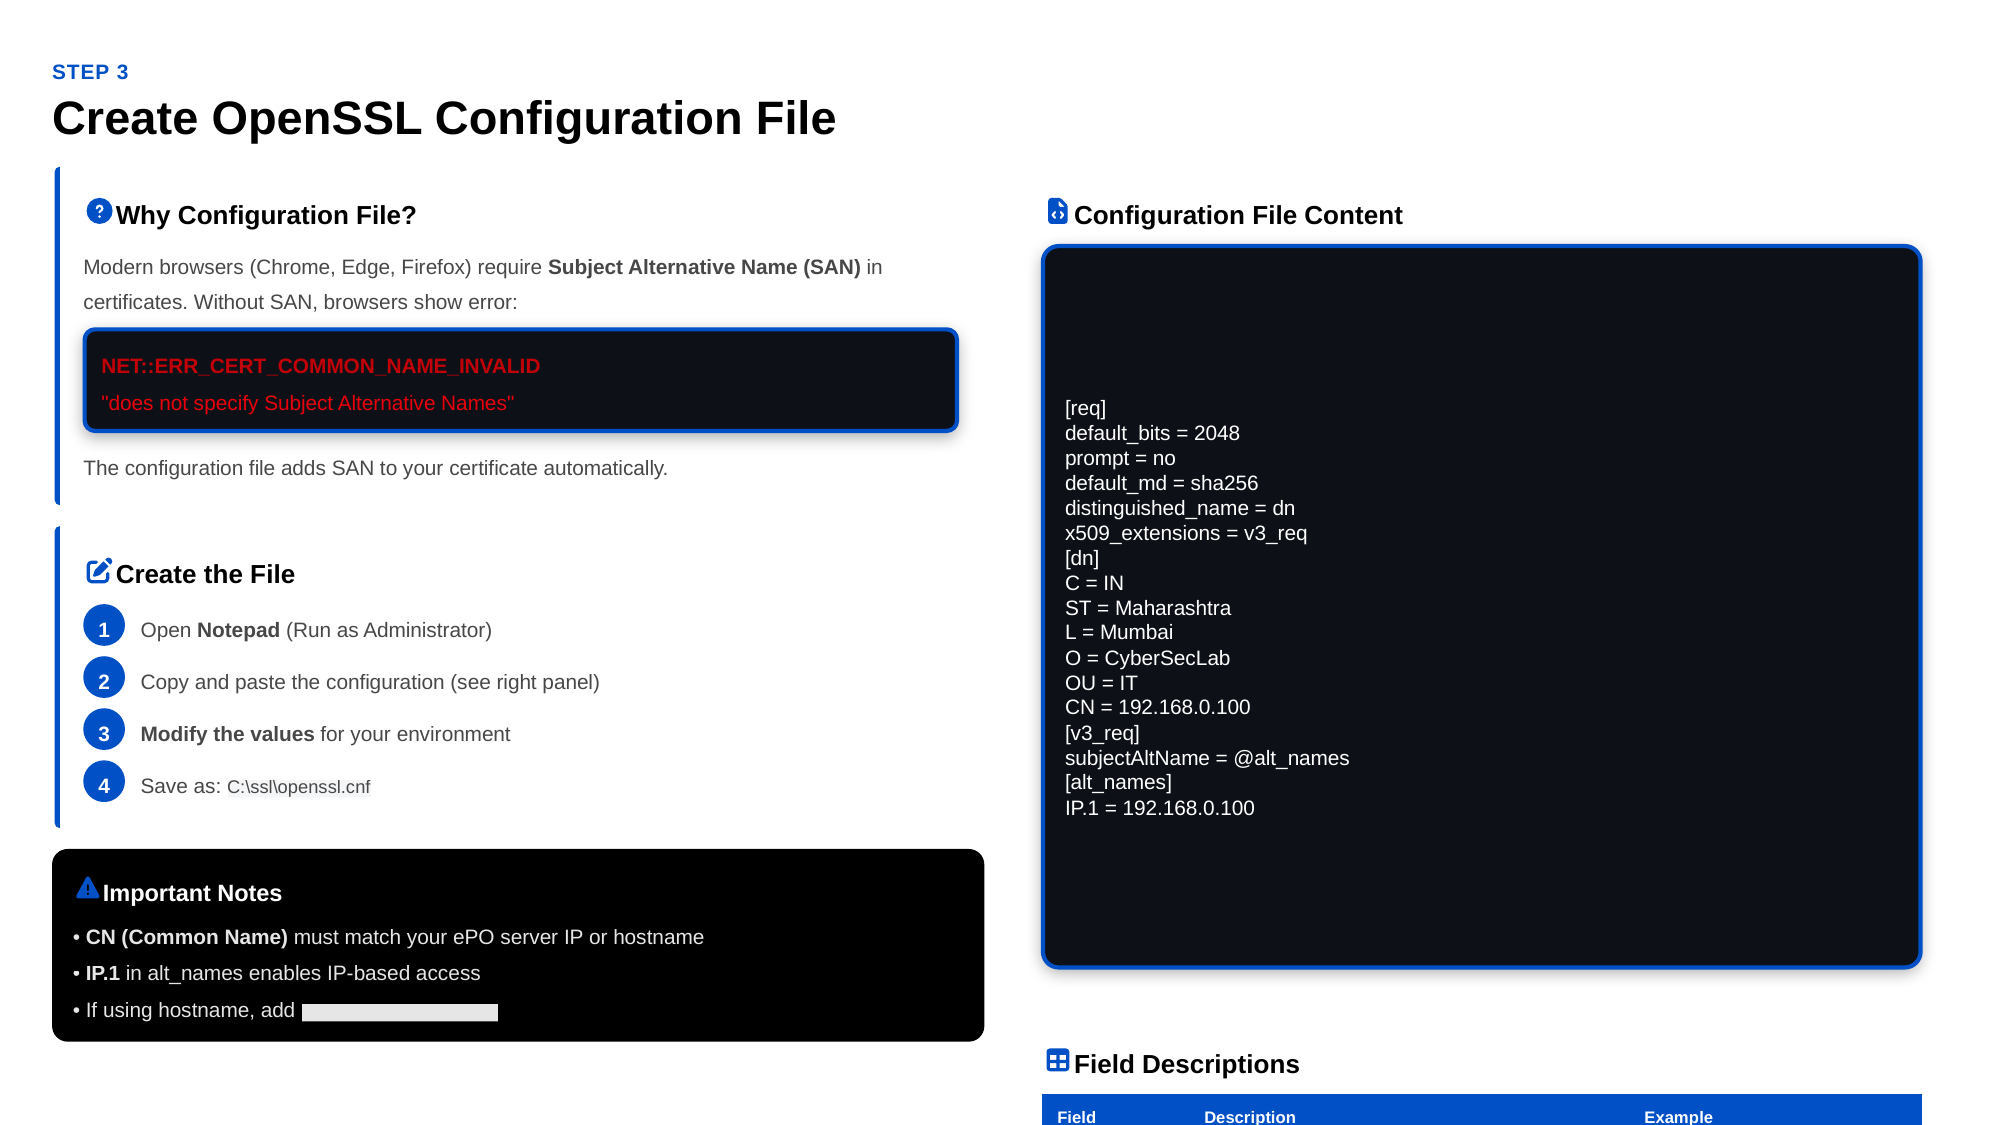

STEP 3
Create OpenSSL Configuration File

Why Configuration File?
Configuration File Content

Modern browsers (Chrome, Edge, Firefox) require Subject Alternative Name (SAN) in certificates. Without SAN, browsers show error:

[req]
default_bits = 2048
prompt = no
default_md = sha256
distinguished_name = dn
x509_extensions = v3_req
[dn]
C = IN
ST = Maharashtra
L = Mumbai
O = CyberSecLab
OU = IT
CN = 192.168.0.100
[v3_req]
subjectAltName = @alt_names
[alt_names]
IP.1 = 192.168.0.100

NET::ERR_CERT_COMMON_NAME_INVALID
"does not specify Subject Alternative Names"
The configuration file adds SAN to your certificate automatically.

Create the File

1

Open Notepad (Run as Administrator)
2

Copy and paste the configuration (see right panel)
3

Modify the values for your environment
4

Save as: C:\ssl\openssl.cnf

Important Notes

• CN (Common Name) must match your ePO server IP or hostname
• IP.1 in alt_names enables IP-based access
• If using hostname, add DNS.1 = your-hostname

Field Descriptions

| Field | Description | Example |
| --- | --- | --- |
| C | Country code (2 letters) | IN, US, UK |
| ST | State or Province | Maharashtra |
| L | City/Locality | Mumbai |
| O | Organization name | CyberSecLab |
| OU | Department/Unit | IT |
| CN | Server IP or hostname | 192.168.0.100 |
| IP.1 | Server IP address | 192.168.0.100 |